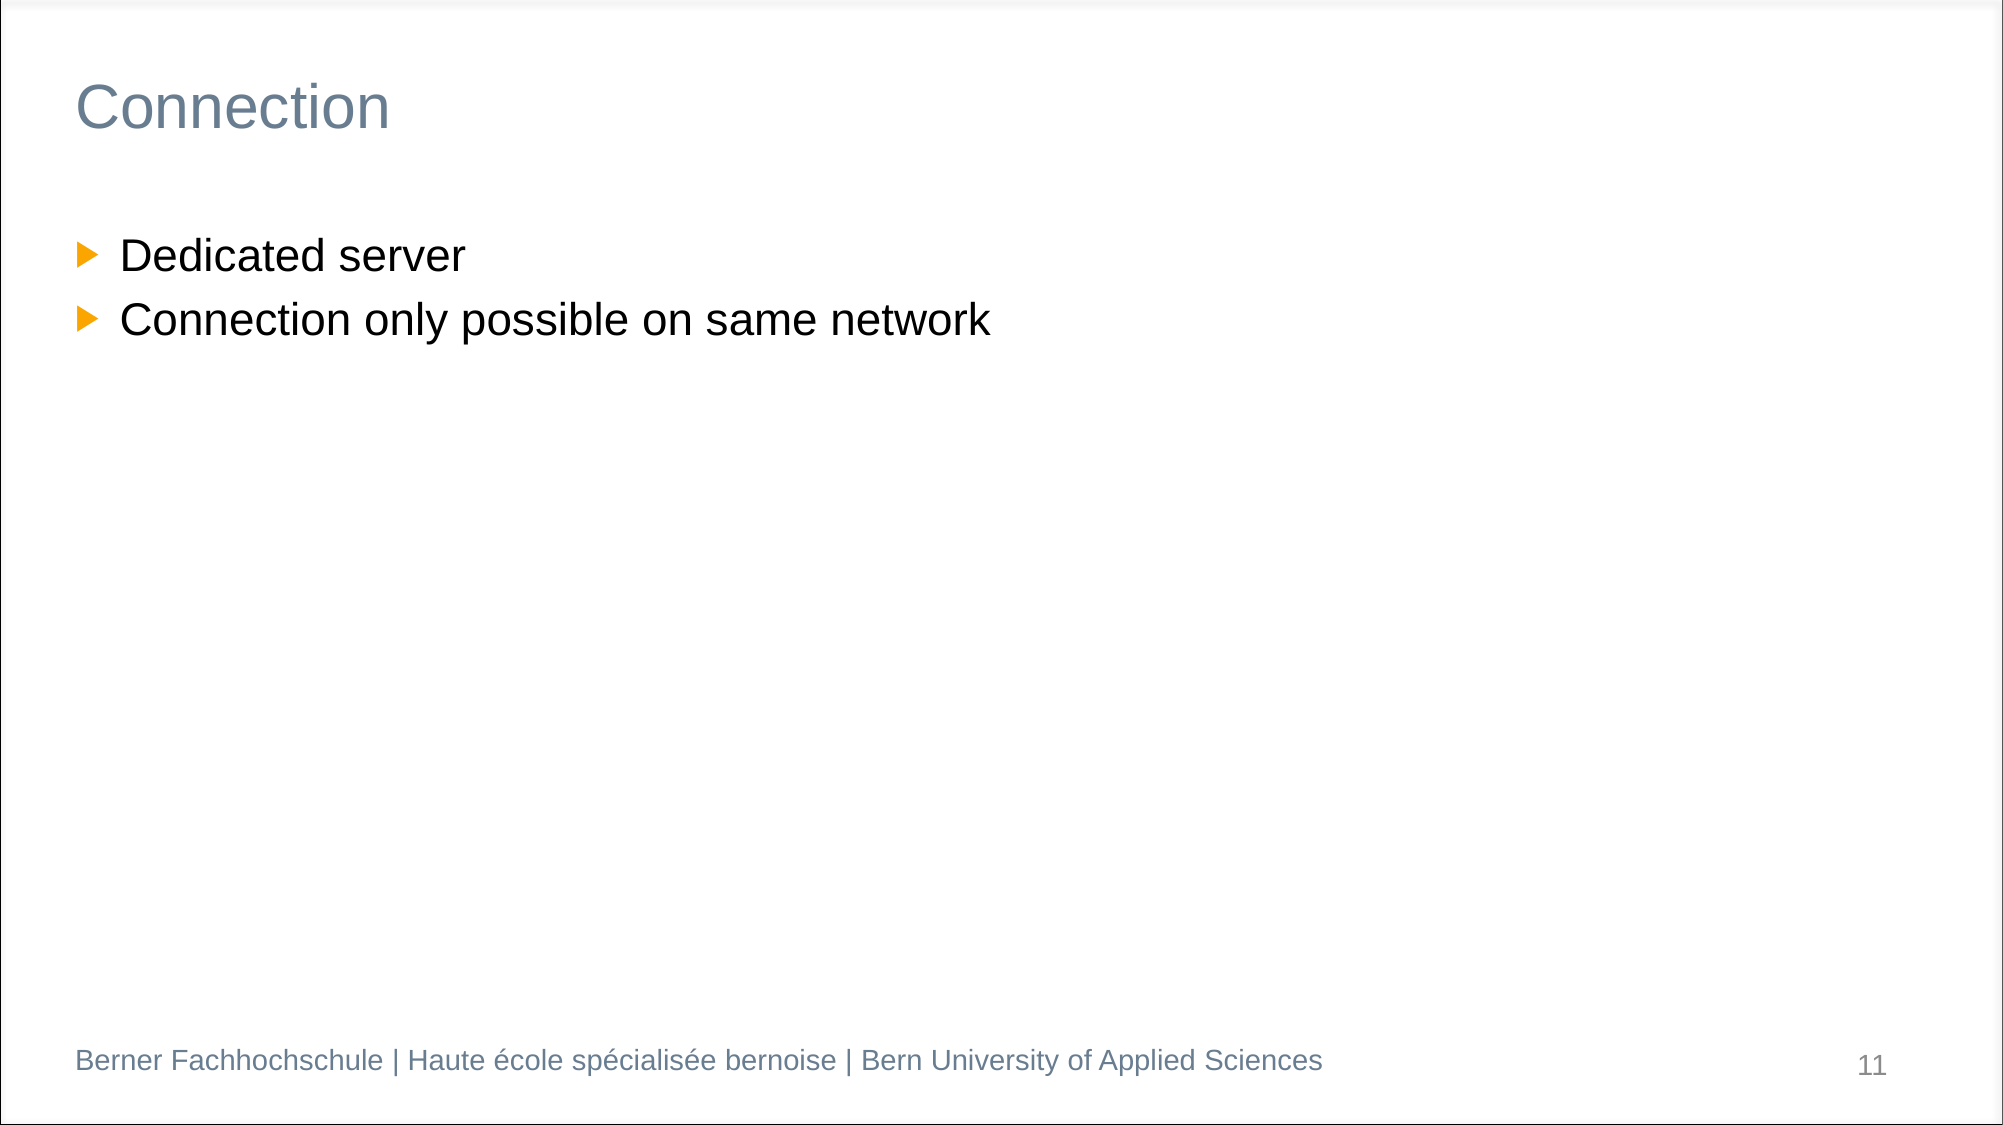

# Connection
Dedicated server
Connection only possible on same network
11